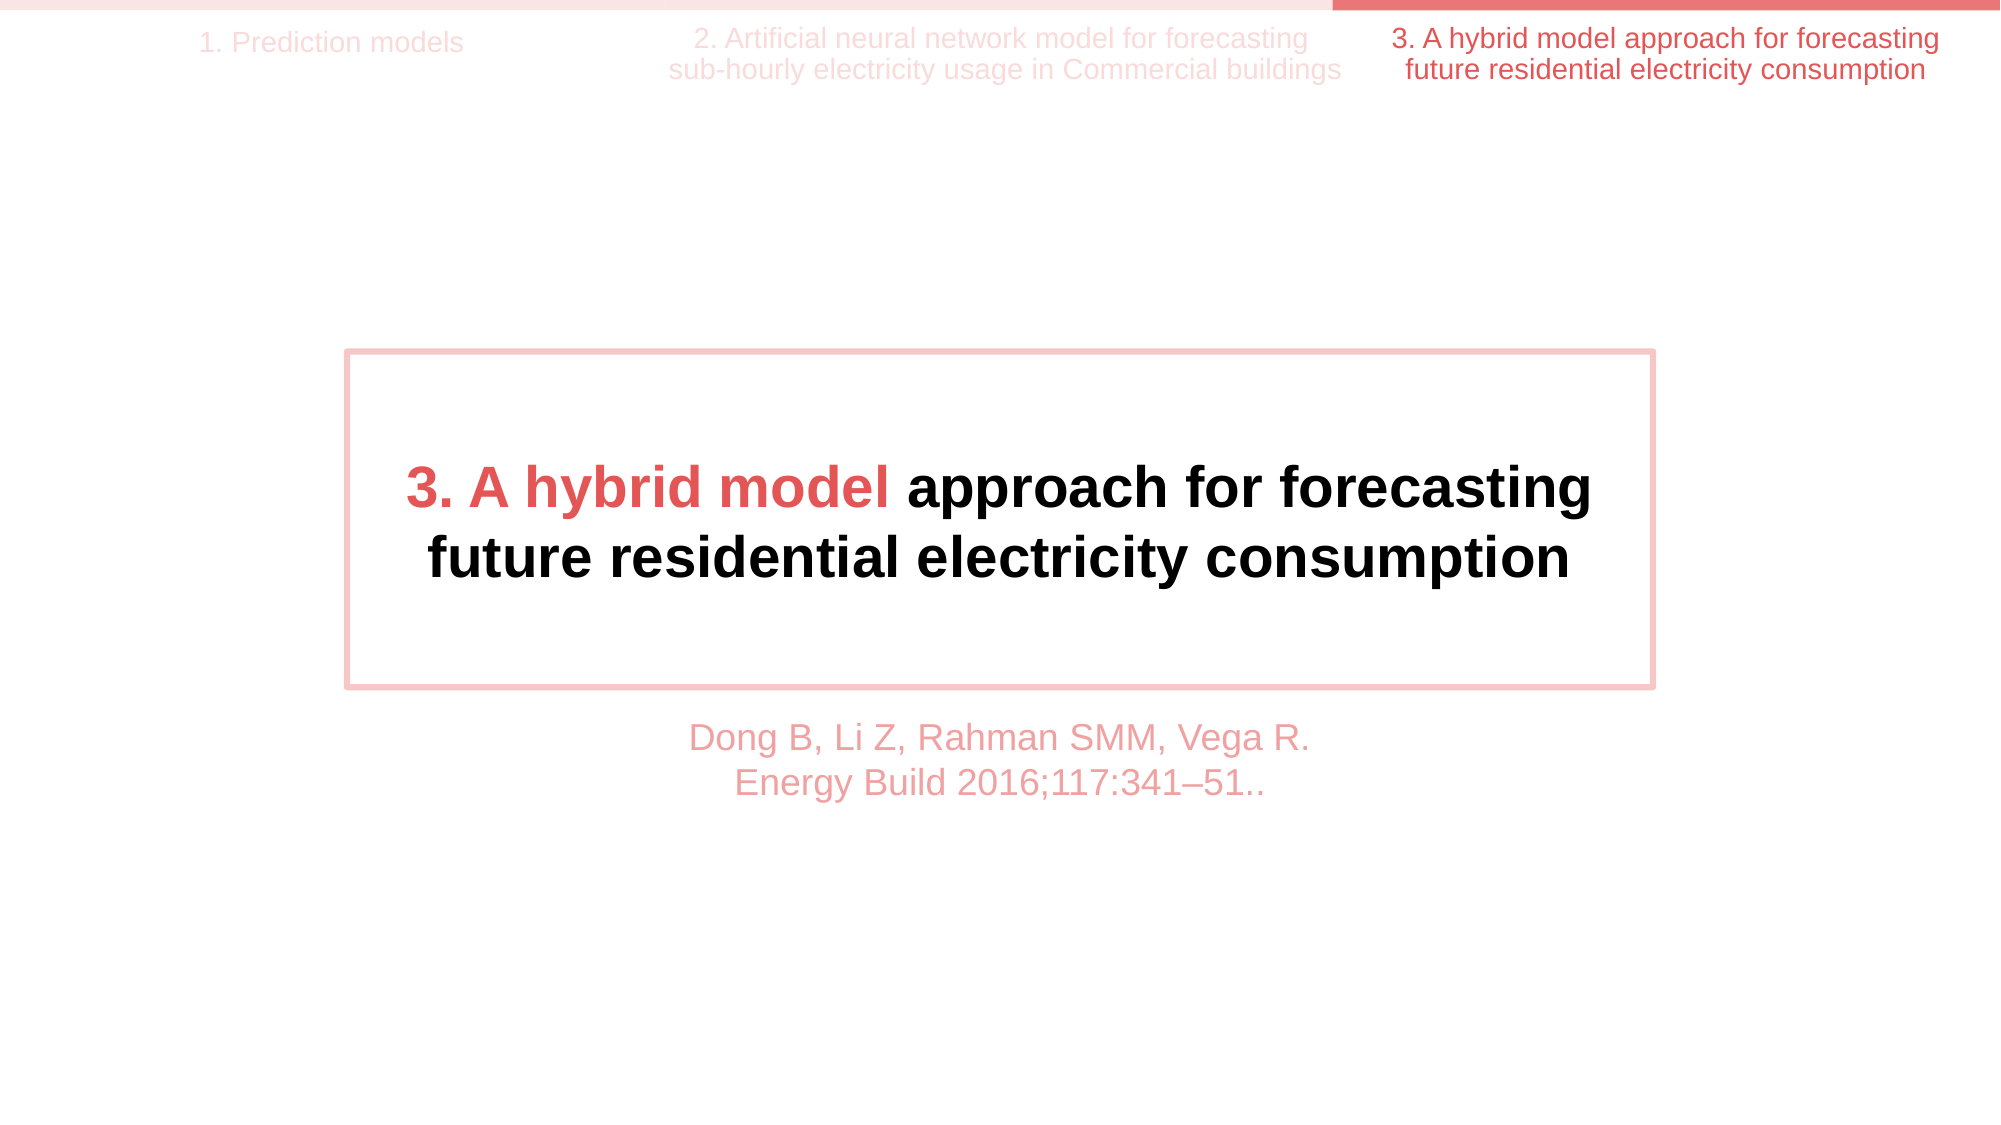

1. Prediction models
2. Artificial neural network model for forecasting
sub-hourly electricity usage in Commercial buildings
3. A hybrid model approach for forecasting future residential electricity consumption
# 3. A hybrid model approach for forecasting future residential electricity consumption
Dong B, Li Z, Rahman SMM, Vega R. Energy Build 2016;117:341–51..